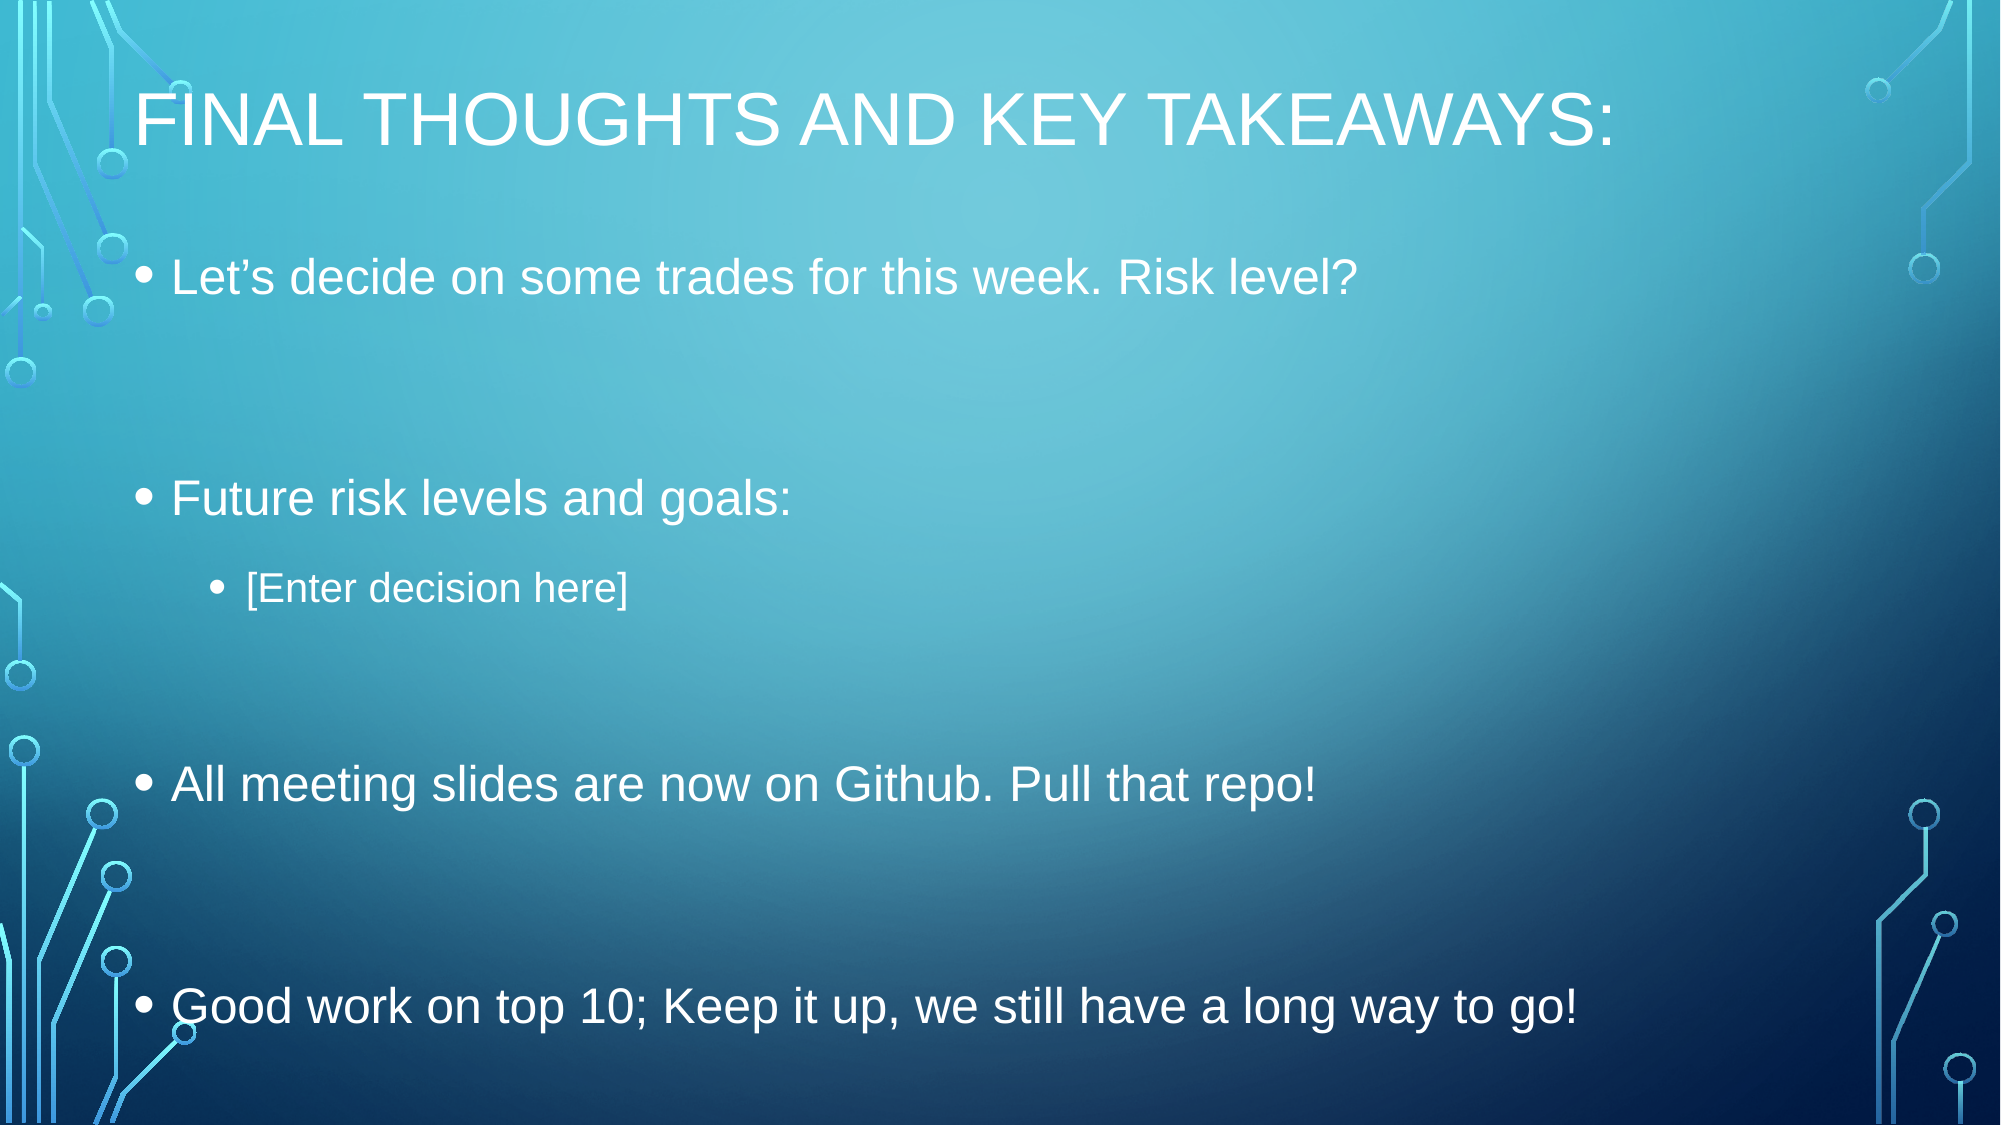

# Final thoughts and Key Takeaways:
Let’s decide on some trades for this week. Risk level?

Future risk levels and goals:
[Enter decision here]

All meeting slides are now on Github. Pull that repo!

Good work on top 10; Keep it up, we still have a long way to go!